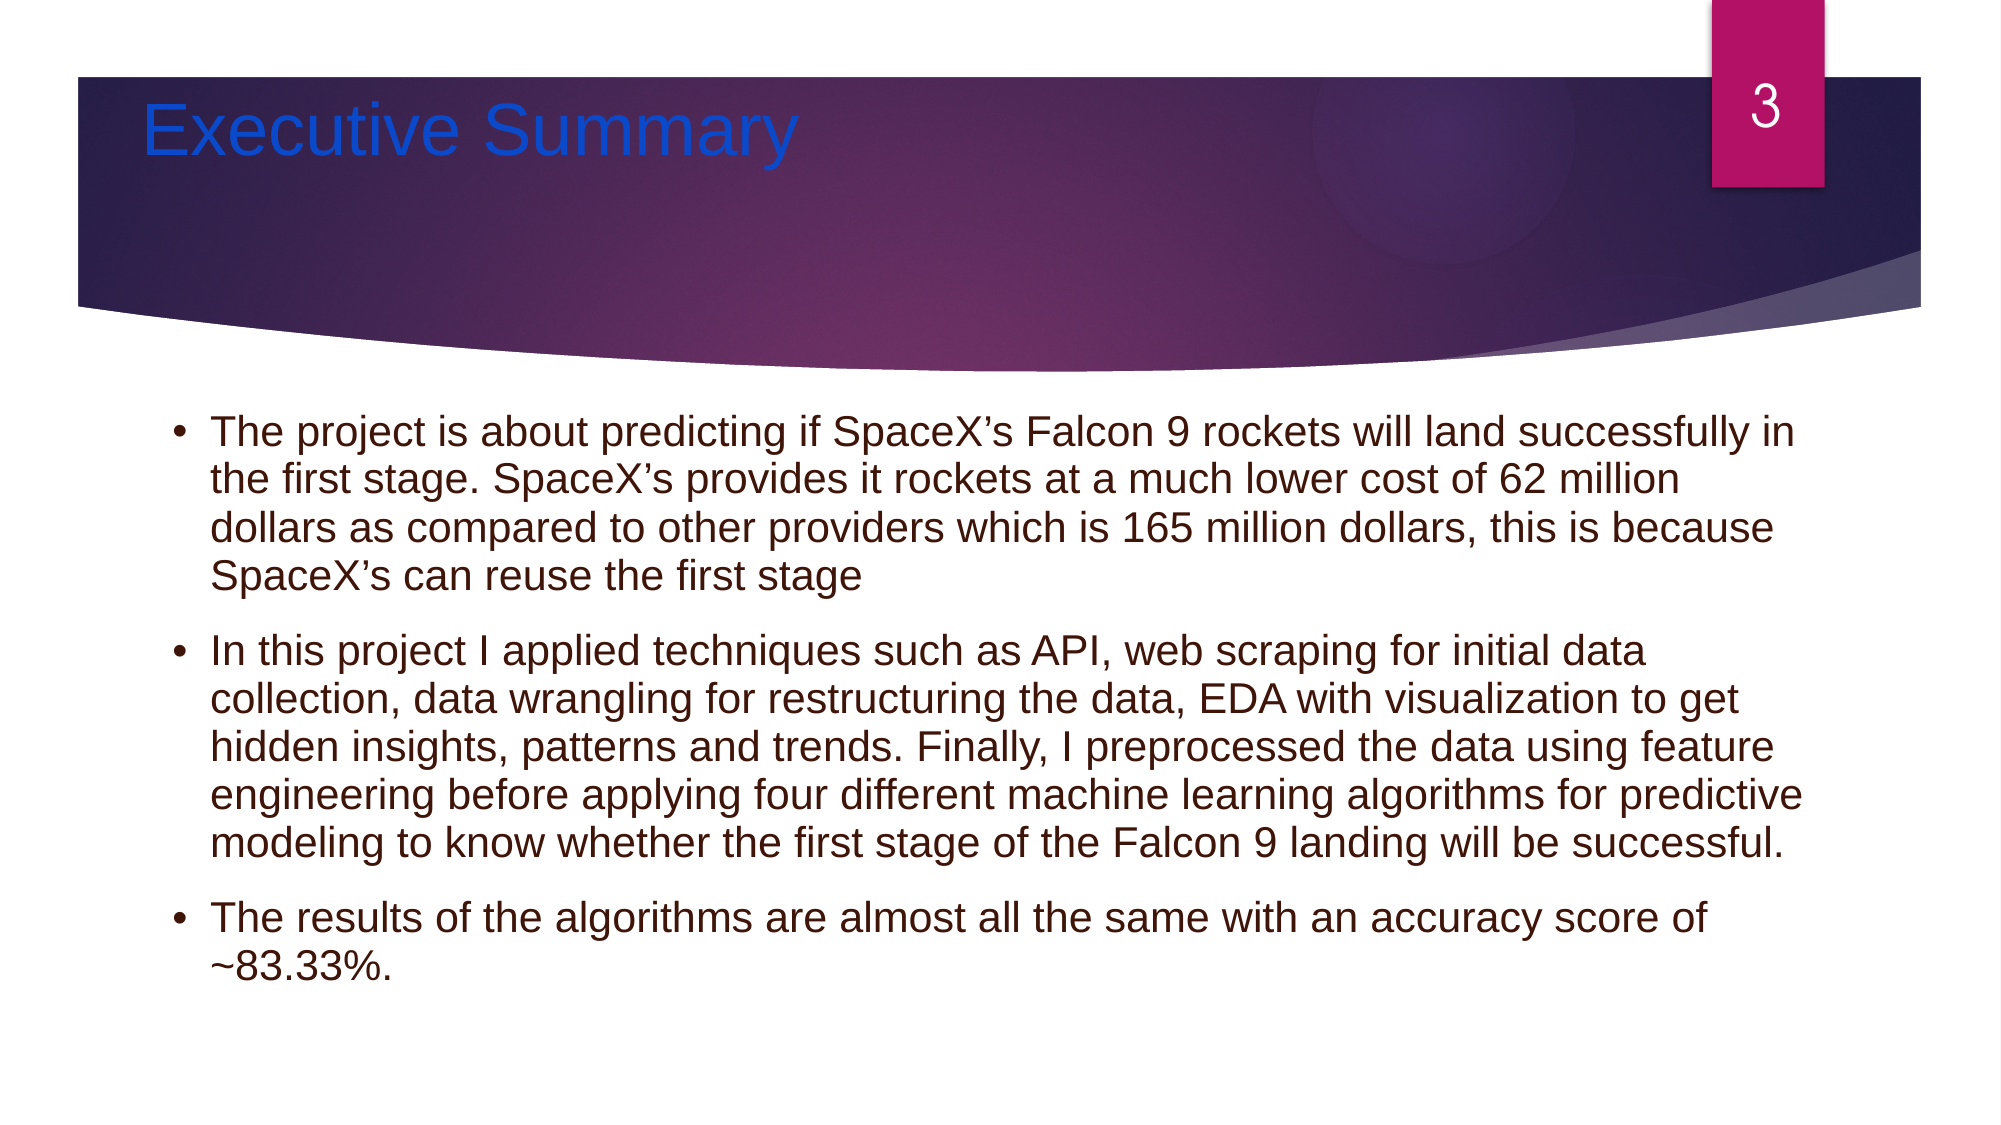

3
Executive Summary
The project is about predicting if SpaceX’s Falcon 9 rockets will land successfully in the first stage. SpaceX’s provides it rockets at a much lower cost of 62 million dollars as compared to other providers which is 165 million dollars, this is because SpaceX’s can reuse the first stage
In this project I applied techniques such as API, web scraping for initial data collection, data wrangling for restructuring the data, EDA with visualization to get hidden insights, patterns and trends. Finally, I preprocessed the data using feature engineering before applying four different machine learning algorithms for predictive modeling to know whether the first stage of the Falcon 9 landing will be successful.
The results of the algorithms are almost all the same with an accuracy score of ~83.33%.